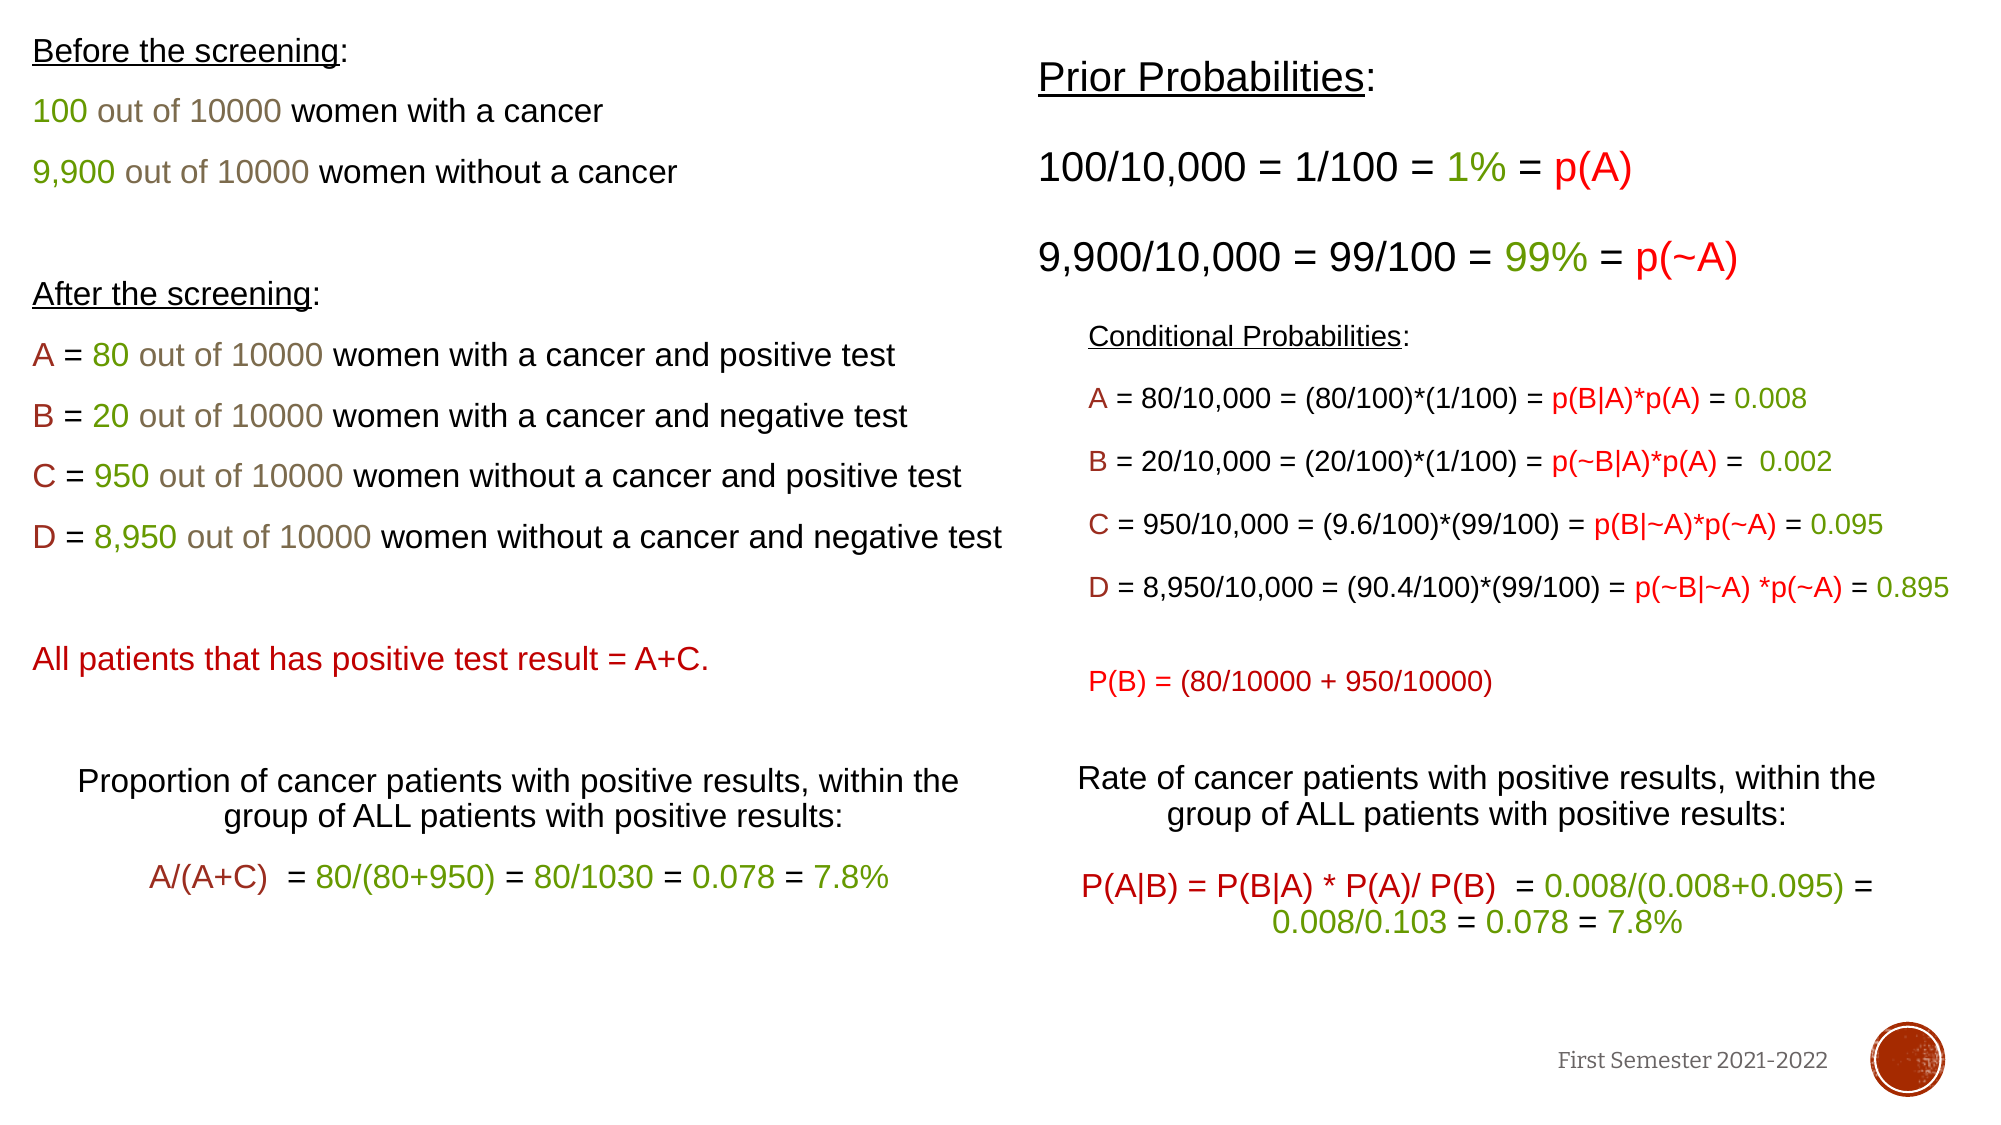

Before the screening:
100 out of 10000 women with a cancer
9,900 out of 10000 women without a cancer

After the screening:
A = 80 out of 10000 women with a cancer and positive test
B = 20 out of 10000 women with a cancer and negative test
C = 950 out of 10000 women without a cancer and positive test
D = 8,950 out of 10000 women without a cancer and negative test

All patients that has positive test result = A+C.

Proportion of cancer patients with positive results, within the group of ALL patients with positive results:
A/(A+C)  = 80/(80+950) = 80/1030 = 0.078 = 7.8%

Prior Probabilities:

100/10,000 = 1/100 = 1% = p(A)

9,900/10,000 = 99/100 = 99% = p(~A)
Conditional Probabilities:

A = 80/10,000 = (80/100)*(1/100) = p(B|A)*p(A) = 0.008

B = 20/10,000 = (20/100)*(1/100) = p(~B|A)*p(A) =  0.002

C = 950/10,000 = (9.6/100)*(99/100) = p(B|~A)*p(~A) = 0.095

D = 8,950/10,000 = (90.4/100)*(99/100) = p(~B|~A) *p(~A) = 0.895
P(B) = (80/10000 + 950/10000)
Rate of cancer patients with positive results, within the group of ALL patients with positive results:

P(A|B) = P(B|A) * P(A)/ P(B)  = 0.008/(0.008+0.095) = 0.008/0.103 = 0.078 = 7.8%

First Semester 2021-2022